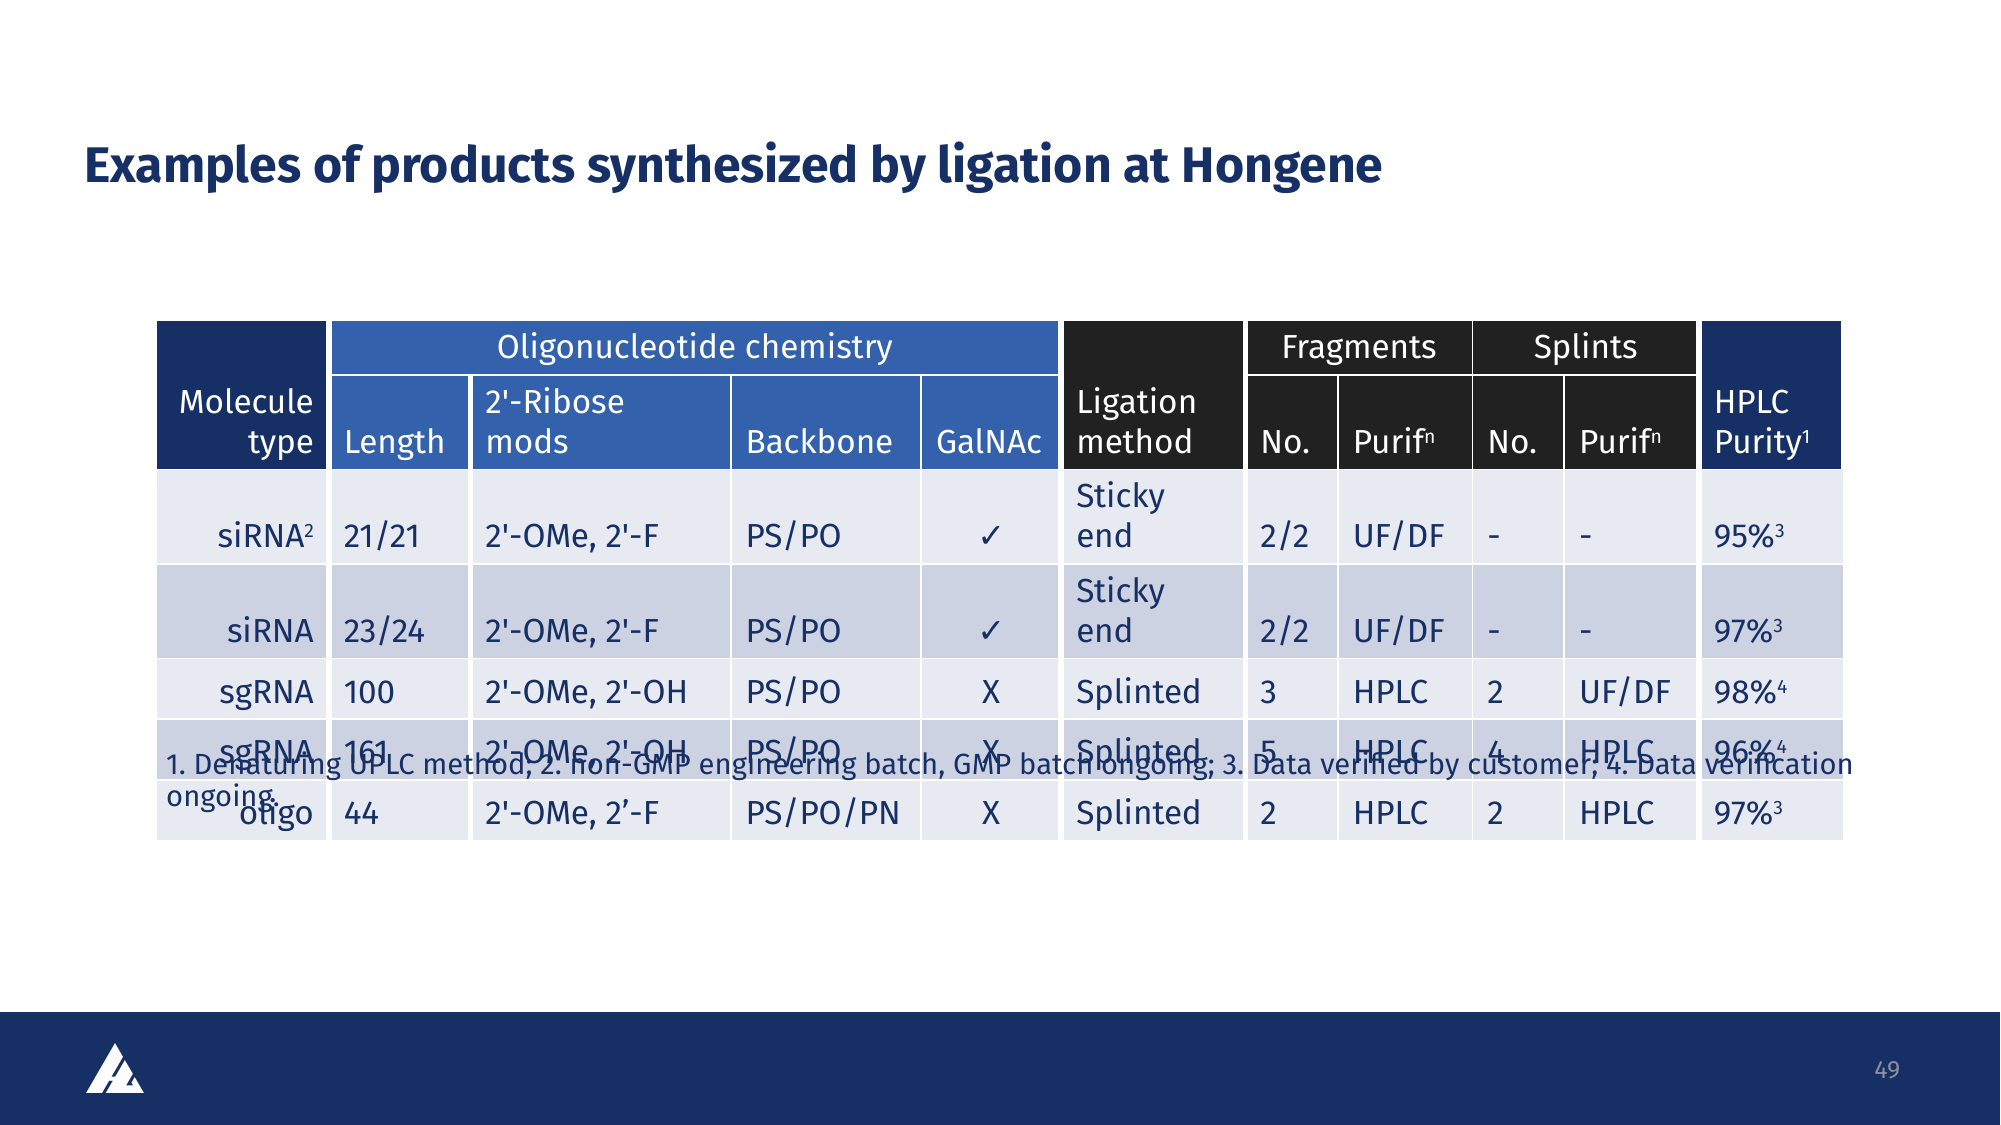

# Examples of products synthesized by ligation at Hongene
| Molecule type | Oligonucleotide chemistry |  |  |  | Ligation method | Fragments |  | Splints |  | HPLC Purity1 |
| --- | --- | --- | --- | --- | --- | --- | --- | --- | --- | --- |
|  | Length | 2'-Ribose mods | Backbone | GalNAc |  | No. | Purifn | No. | Purifn |  |
| siRNA2 | 21/21 | 2'-OMe, 2'-F | PS/PO | ✓ | Sticky end | 2/2 | UF/DF | - | - | 95%3 |
| siRNA | 23/24 | 2'-OMe, 2'-F | PS/PO | ✓ | Sticky end | 2/2 | UF/DF | - | - | 97%3 |
| sgRNA | 100 | 2'-OMe, 2'-OH | PS/PO | X | Splinted | 3 | HPLC | 2 | UF/DF | 98%4 |
| sgRNA | 161 | 2'-OMe, 2'-OH | PS/PO | X | Splinted | 5 | HPLC | 4 | HPLC | 96%4 |
| oligo | 44 | 2'-OMe, 2’-F | PS/PO/PN | X | Splinted | 2 | HPLC | 2 | HPLC | 97%3 |
1. Denaturing UPLC method; 2. non-GMP engineering batch, GMP batch ongoing; 3. Data verified by customer; 4. Data verification ongoing.

49